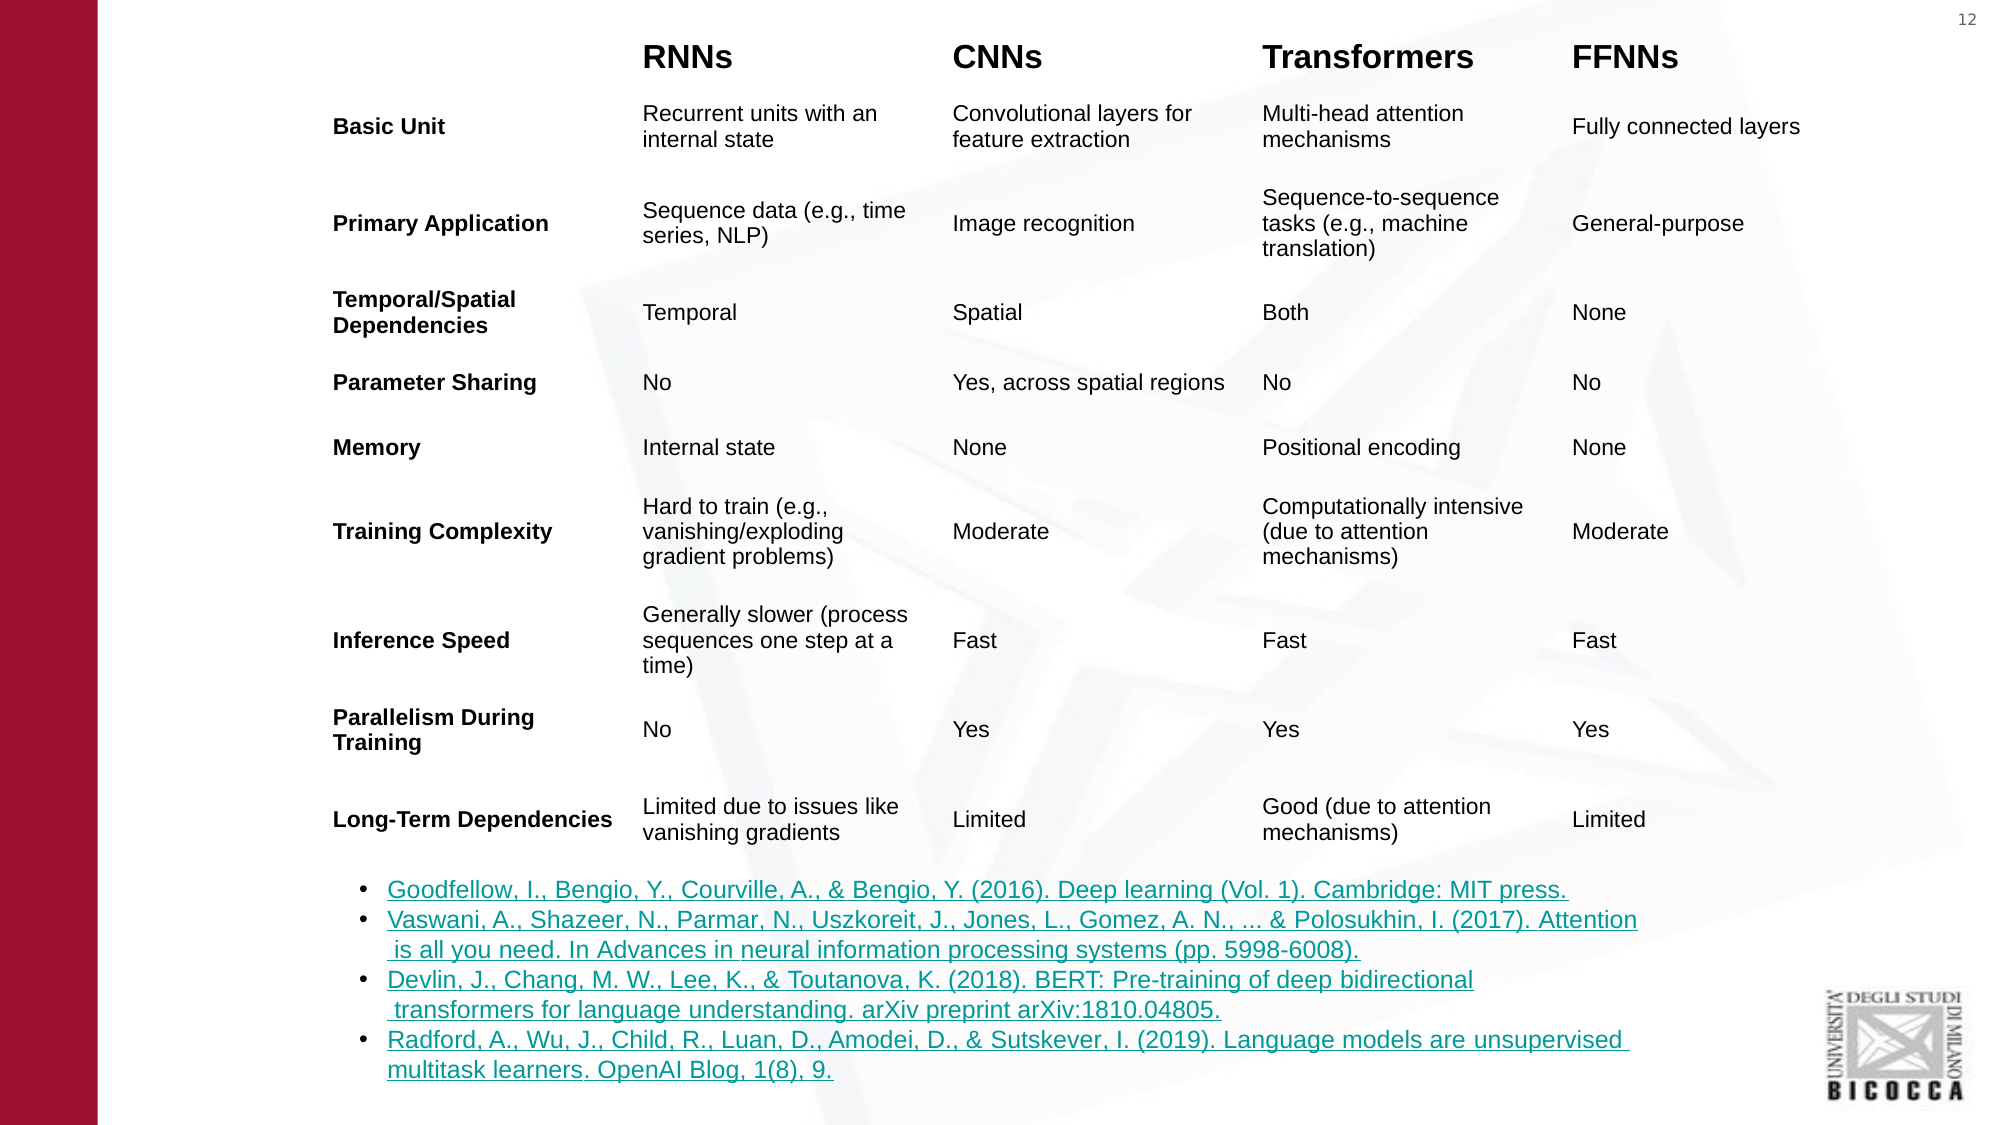

|  | RNNs | CNNs | Transformers | FFNNs |
| --- | --- | --- | --- | --- |
| Basic Unit | Recurrent units with an internal state | Convolutional layers for feature extraction | Multi-head attention mechanisms | Fully connected layers |
| Primary Application | Sequence data (e.g., time series, NLP) | Image recognition | Sequence-to-sequence tasks (e.g., machine translation) | General-purpose |
| Temporal/Spatial Dependencies | Temporal | Spatial | Both | None |
| Parameter Sharing | No | Yes, across spatial regions | No | No |
| Memory | Internal state | None | Positional encoding | None |
| Training Complexity | Hard to train (e.g., vanishing/exploding gradient problems) | Moderate | Computationally intensive (due to attention mechanisms) | Moderate |
| Inference Speed | Generally slower (process sequences one step at a time) | Fast | Fast | Fast |
| Parallelism During Training | No | Yes | Yes | Yes |
| Long-Term Dependencies | Limited due to issues like vanishing gradients | Limited | Good (due to attention mechanisms) | Limited |

Goodfellow, I., Bengio, Y., Courville, A., & Bengio, Y. (2016). Deep learning (Vol. 1). Cambridge: MIT press.
Vaswani, A., Shazeer, N., Parmar, N., Uszkoreit, J., Jones, L., Gomez, A. N., ... & Polosukhin, I. (2017). Attention is all you need. In Advances in neural information processing systems (pp. 5998-6008).
Devlin, J., Chang, M. W., Lee, K., & Toutanova, K. (2018). BERT: Pre-training of deep bidirectional transformers for language understanding. arXiv preprint arXiv:1810.04805.
Radford, A., Wu, J., Child, R., Luan, D., Amodei, D., & Sutskever, I. (2019). Language models are unsupervised multitask learners. OpenAI Blog, 1(8), 9.